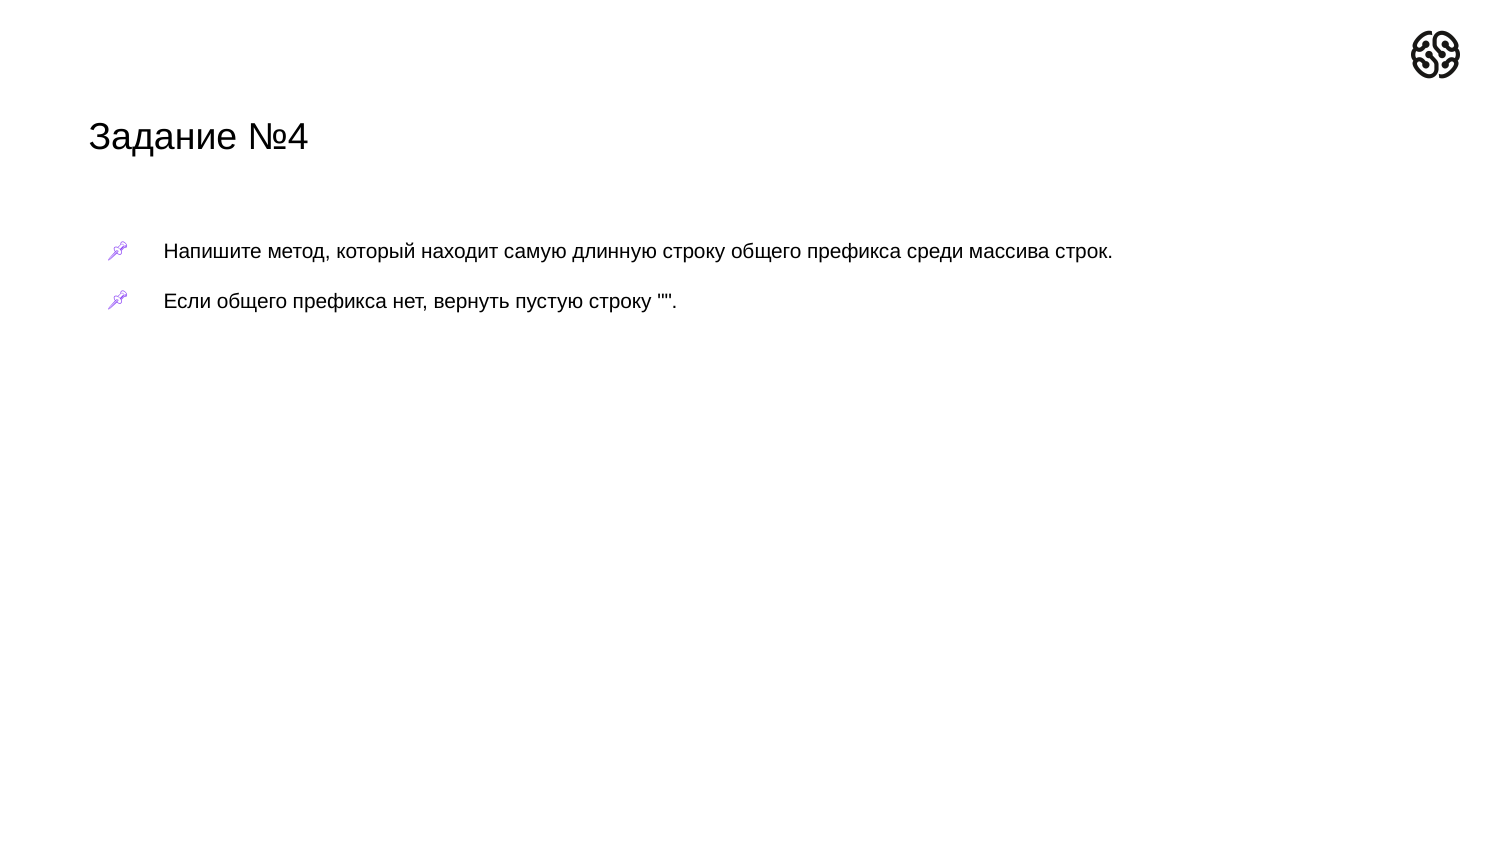

# Задание №4
Напишите метод, который находит самую длинную строку общего префикса среди массива строк.
Если общего префикса нет, вернуть пустую строку "".